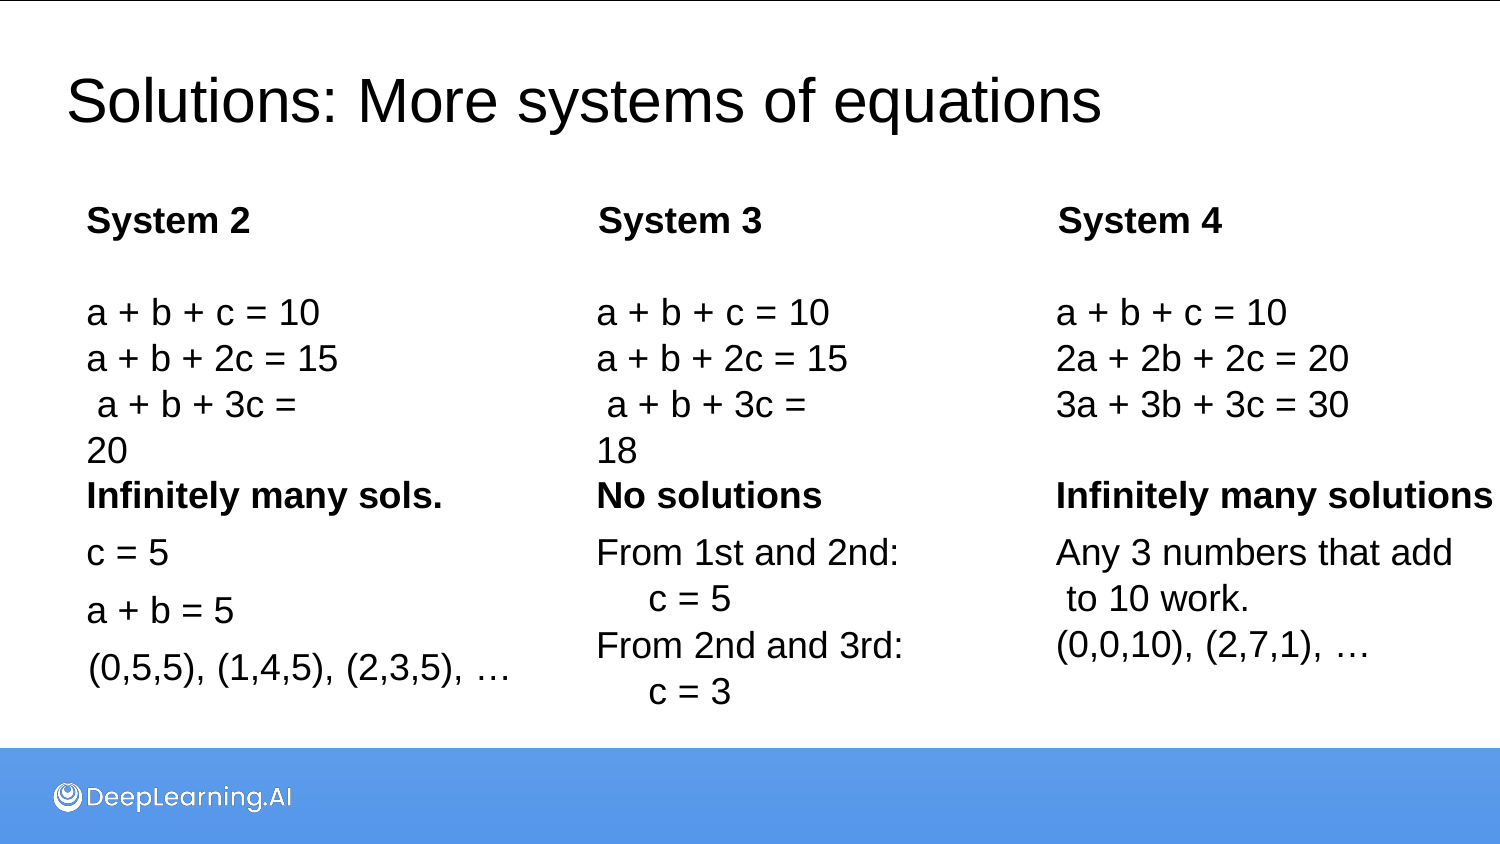

# Solutions: More systems of equations
System 2	System 3	System 4
a + b + c = 10  a + b + 2c = 15  a + b + 3c = 20
a + b + c = 10  a + b + 2c = 15  a + b + 3c = 18
a + b + c = 10
2a + 2b + 2c = 20
3a + 3b + 3c = 30
Infinitely many sols.
c = 5
a + b = 5
(0,5,5), (1,4,5), (2,3,5), …
No solutions
From 1st and 2nd:  c = 5
From 2nd and 3rd:  c = 3
Infinitely many solutions
Any 3 numbers that add  to 10 work.
(0,0,10), (2,7,1), …